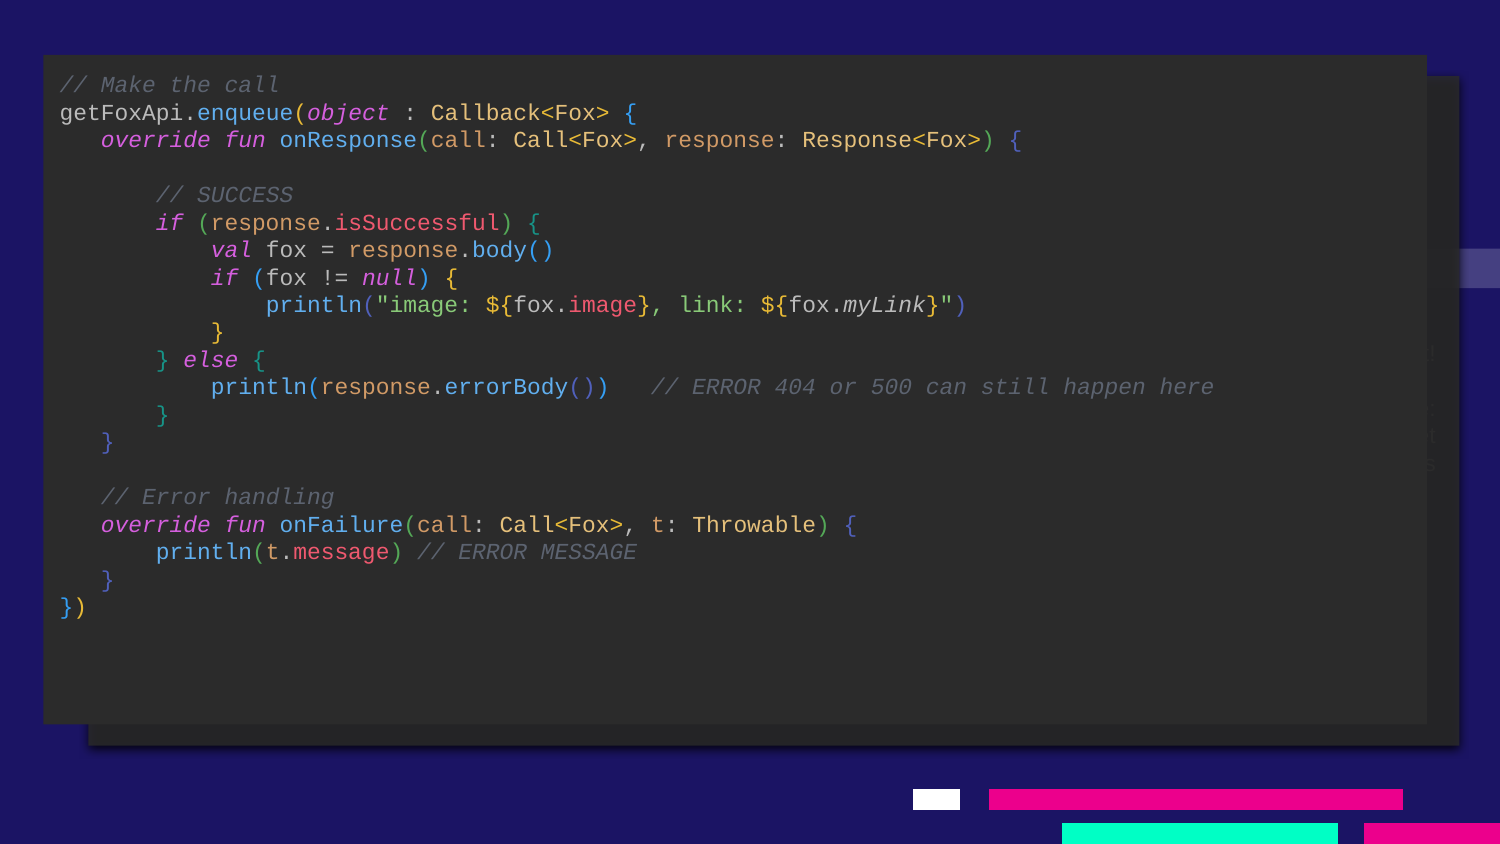

// Make the call
getFoxApi.enqueue(object : Callback<Fox> {
   override fun onResponse(call: Call<Fox>, response: Response<Fox>) {

       // SUCCESS
       if (response.isSuccessful) {
           val fox = response.body()
           if (fox != null) {
               println("image: ${fox.image}, link: ${fox.myLink}")
           }
       } else {
           println(response.errorBody())   // ERROR 404 or 500 can still happen here
       }
   }

   // Error handling
   override fun onFailure(call: Call<Fox>, t: Throwable) {
       println(t.message) // ERROR MESSAGE
   }
})

# Make the call!

Här så utför vi själva anropet!

Det tillkommer två lyssnare:
onResponse - Svaret
onFailure - Om det misslyckats